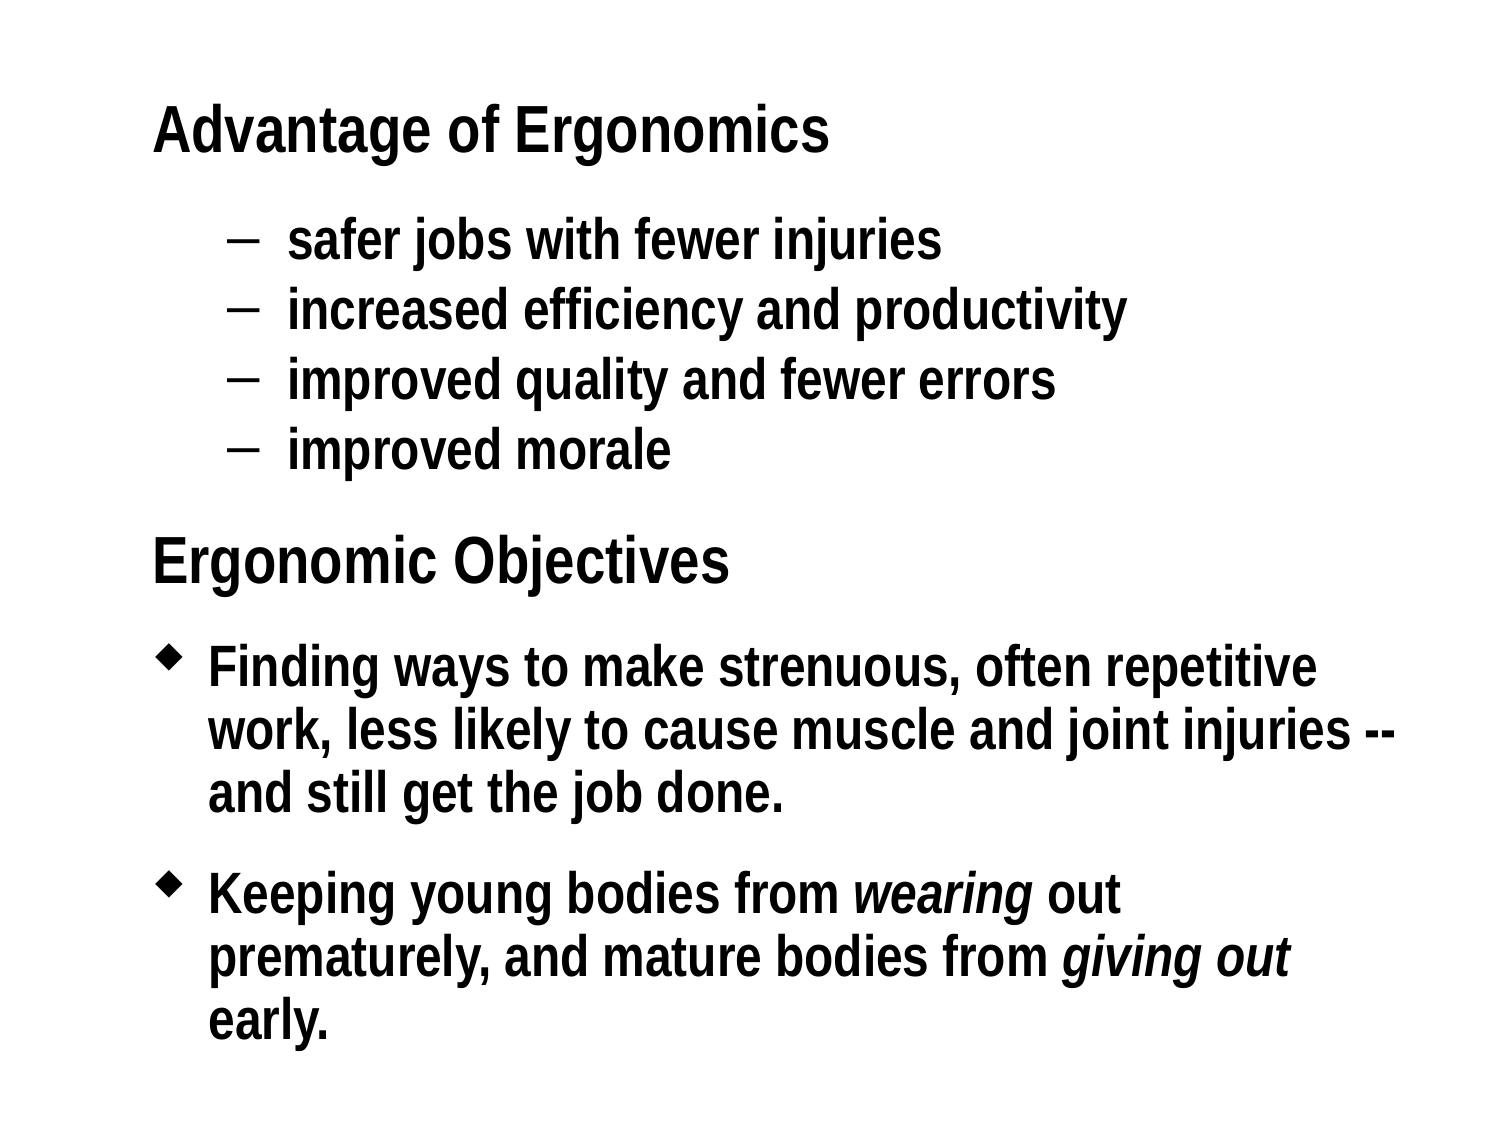

Advantage of Ergonomics

 safer jobs with fewer injuries
 increased efficiency and productivity
 improved quality and fewer errors
 improved morale

Ergonomic Objectives

Finding ways to make strenuous, often repetitive work, less likely to cause muscle and joint injuries -- and still get the job done.

Keeping young bodies from wearing out prematurely, and mature bodies from giving out early.